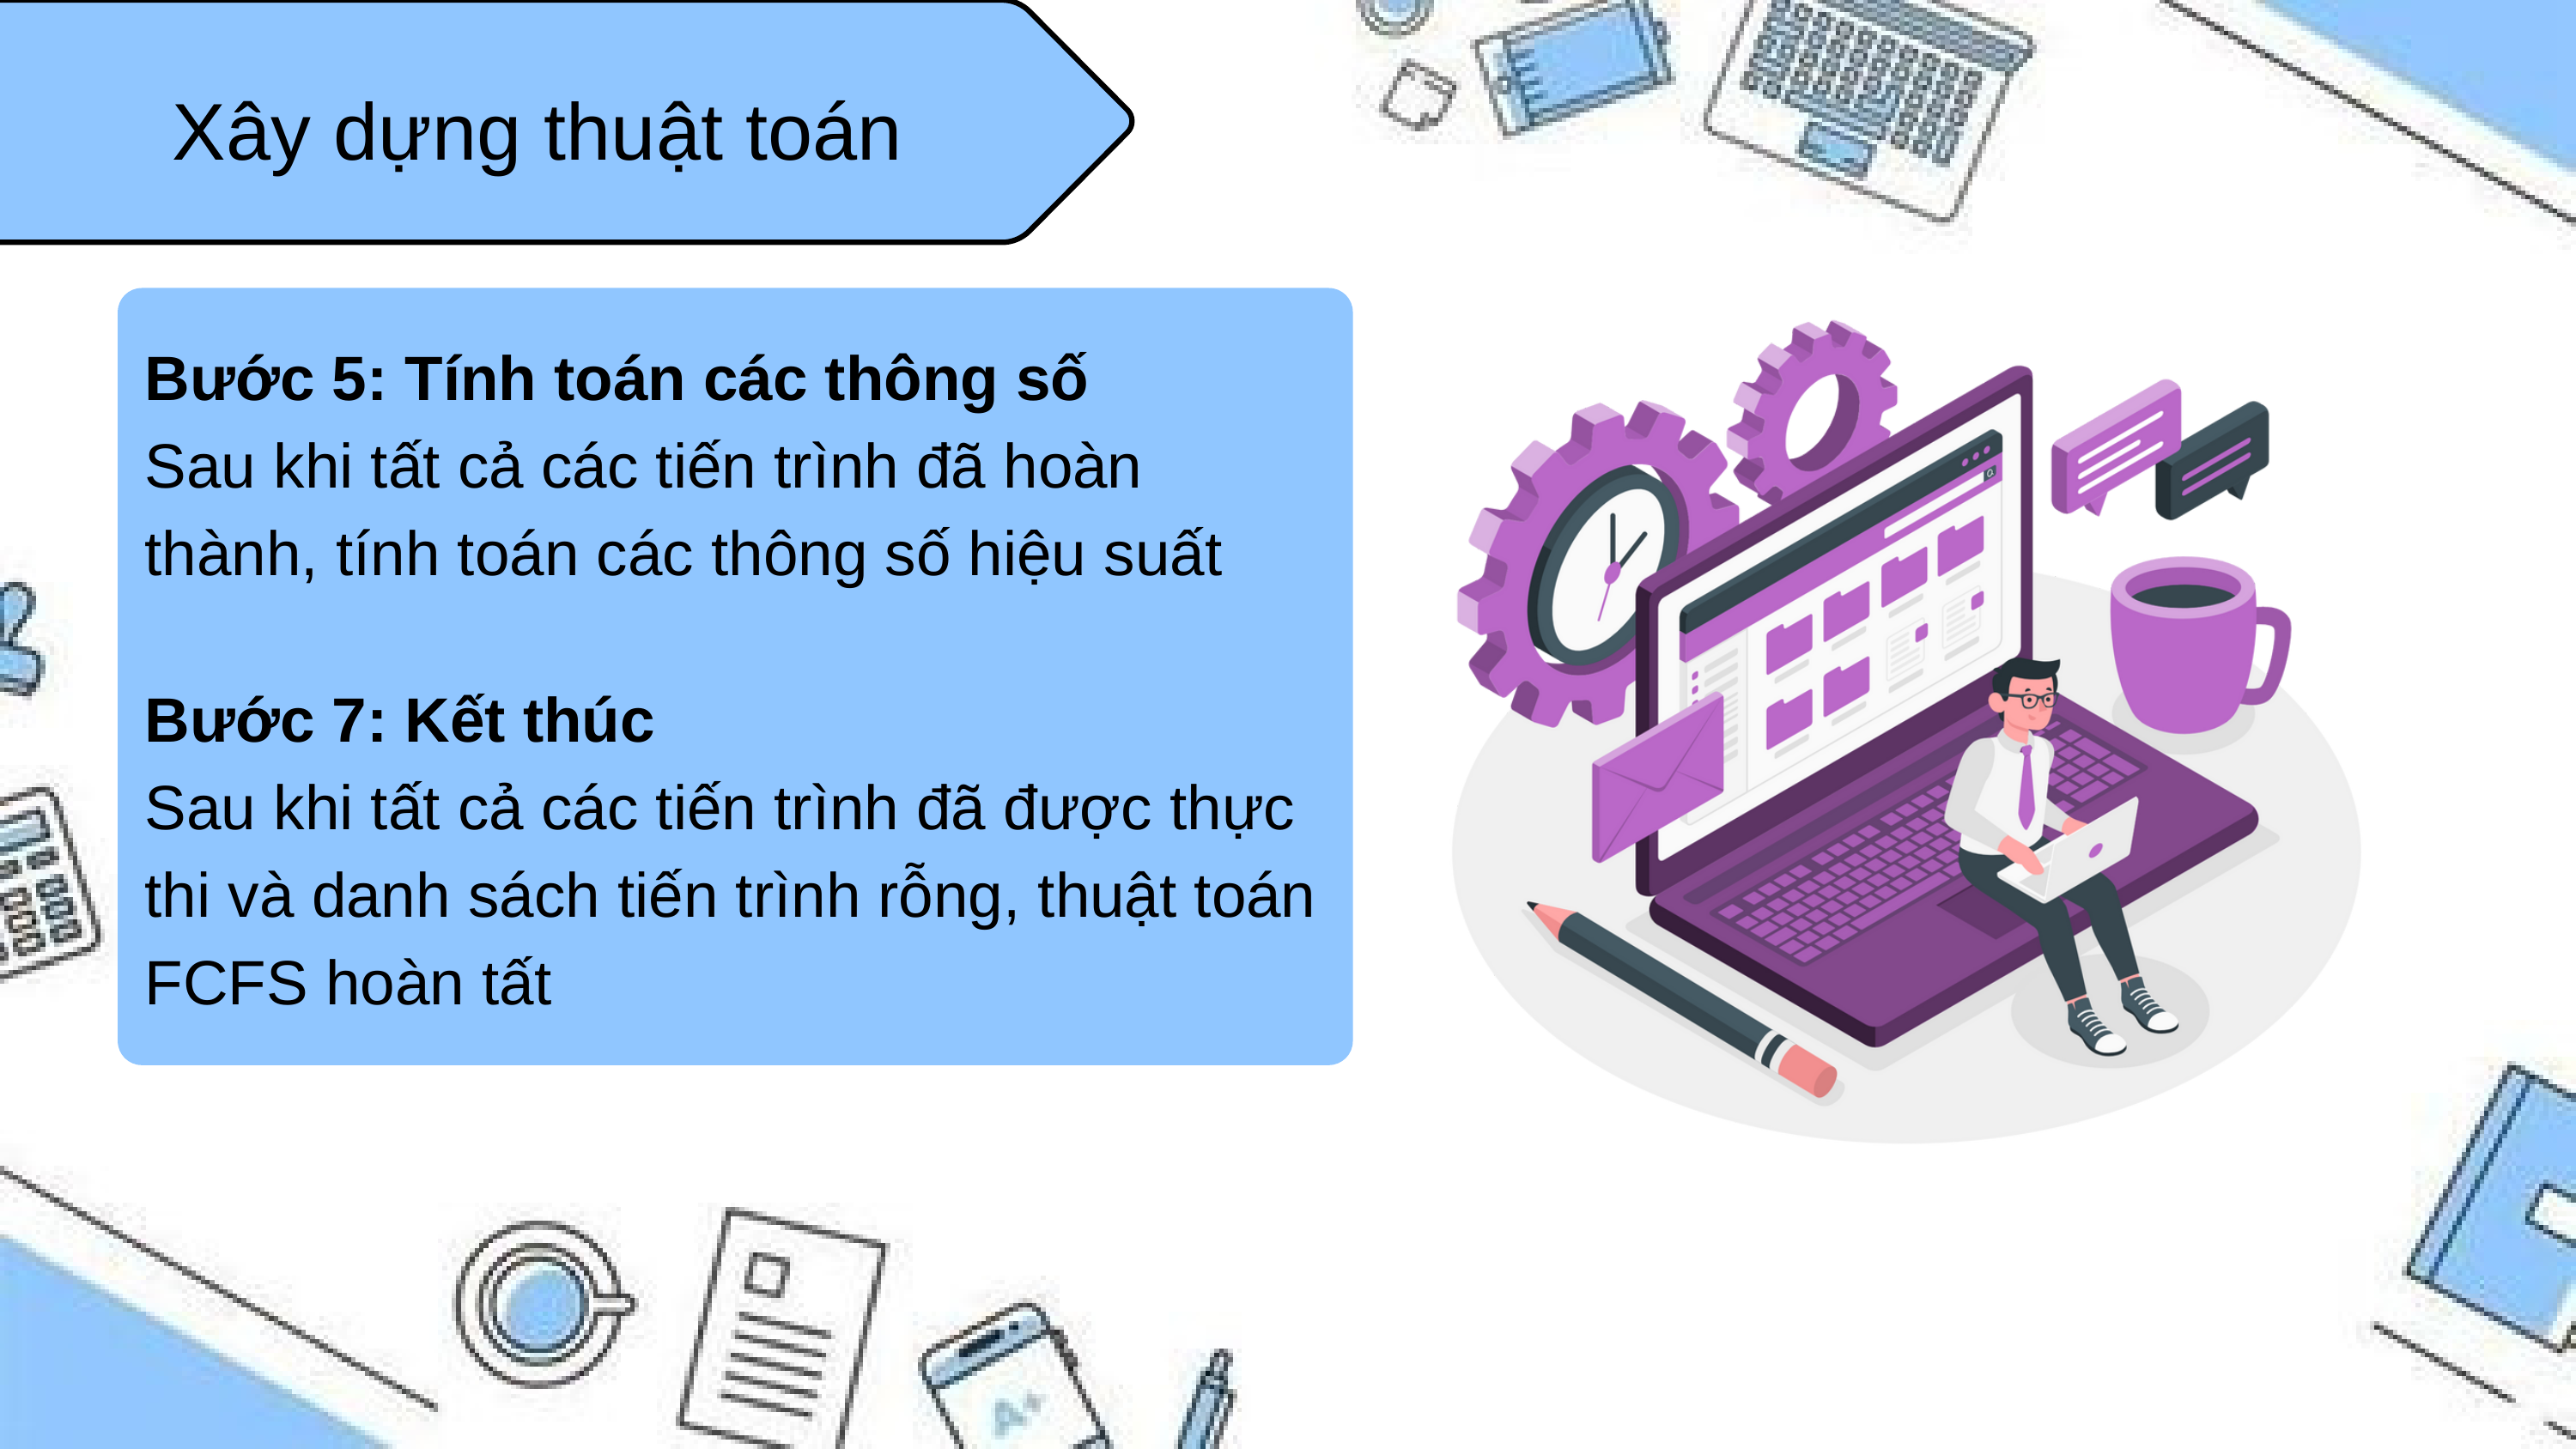

Xây dựng thuật toán

Bước 5: Tính toán các thông số
Sau khi tất cả các tiến trình đã hoàn thành, tính toán các thông số hiệu suất
Bước 7: Kết thúc
Sau khi tất cả các tiến trình đã được thực thi và danh sách tiến trình rỗng, thuật toán FCFS hoàn tất